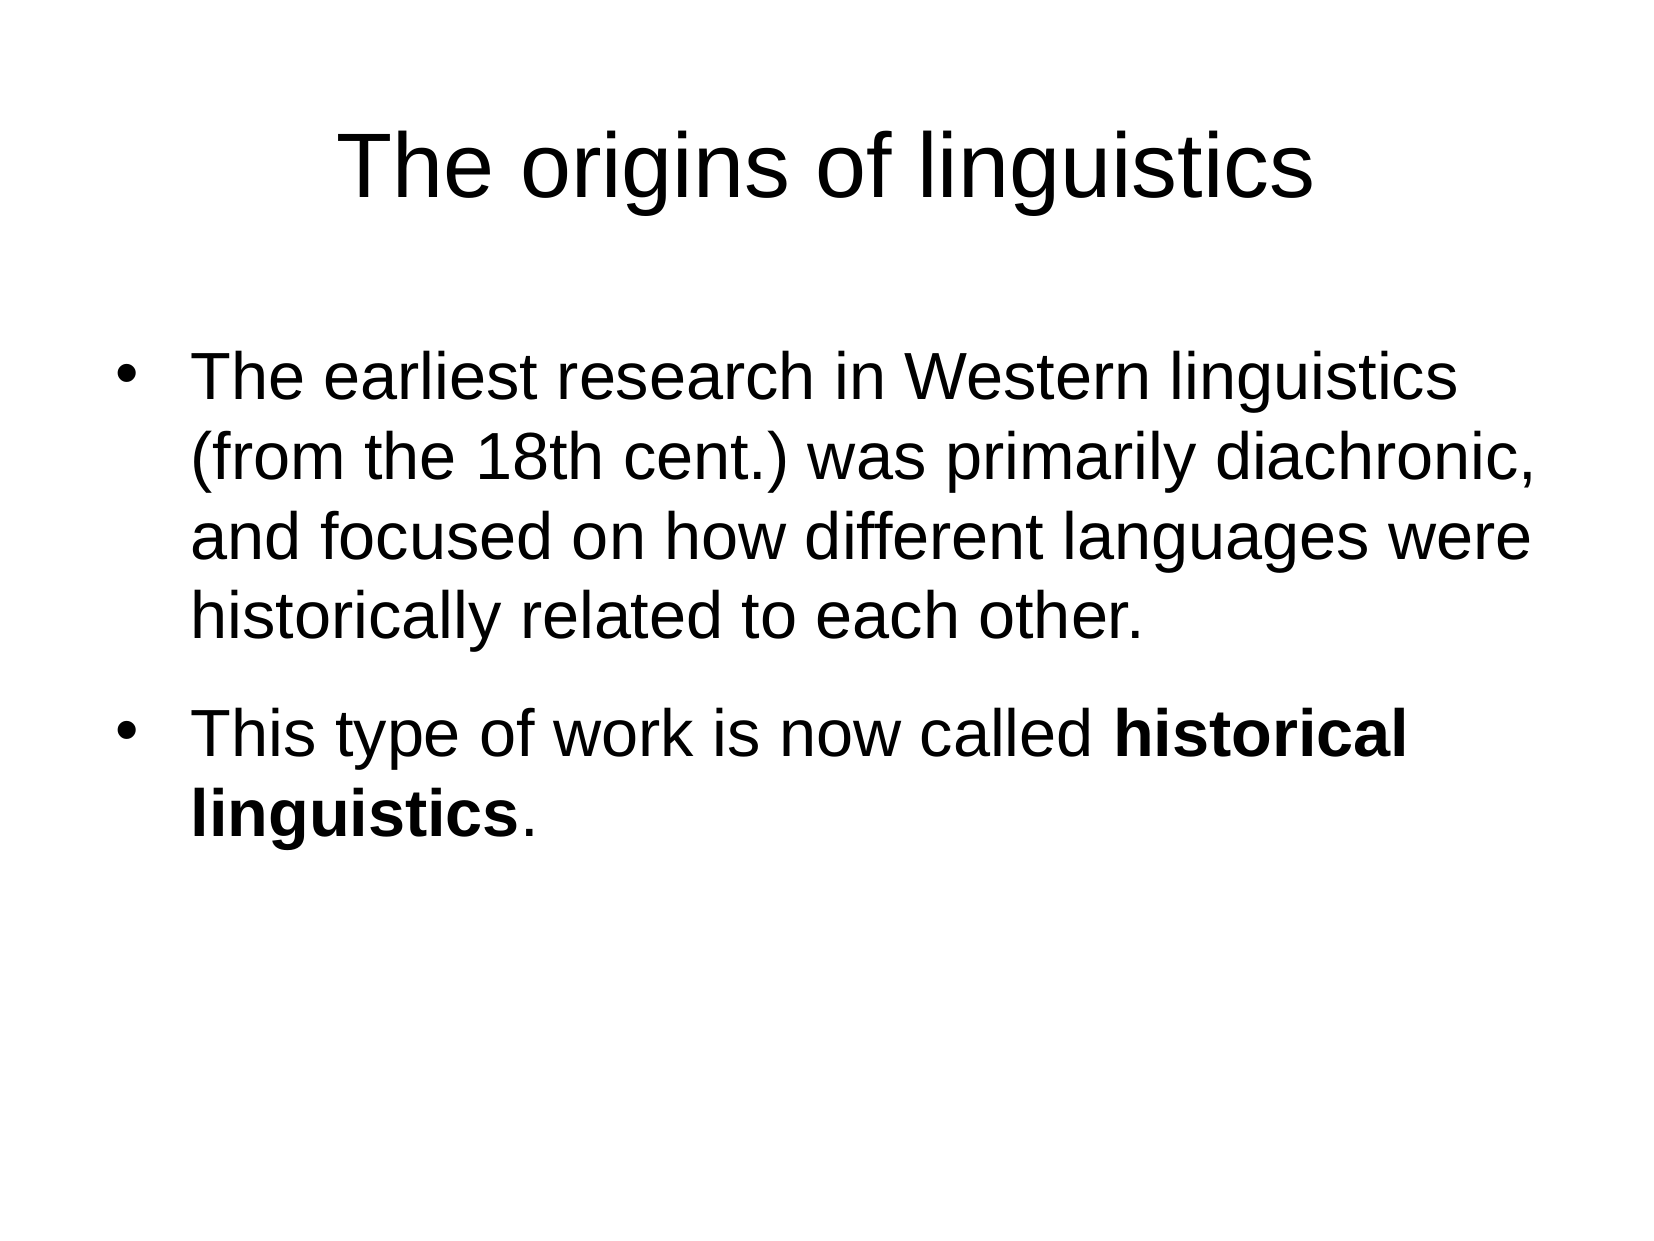

The origins of linguistics
The earliest research in Western linguistics (from the 18th cent.) was primarily diachronic, and focused on how different languages were historically related to each other.
This type of work is now called historical linguistics.